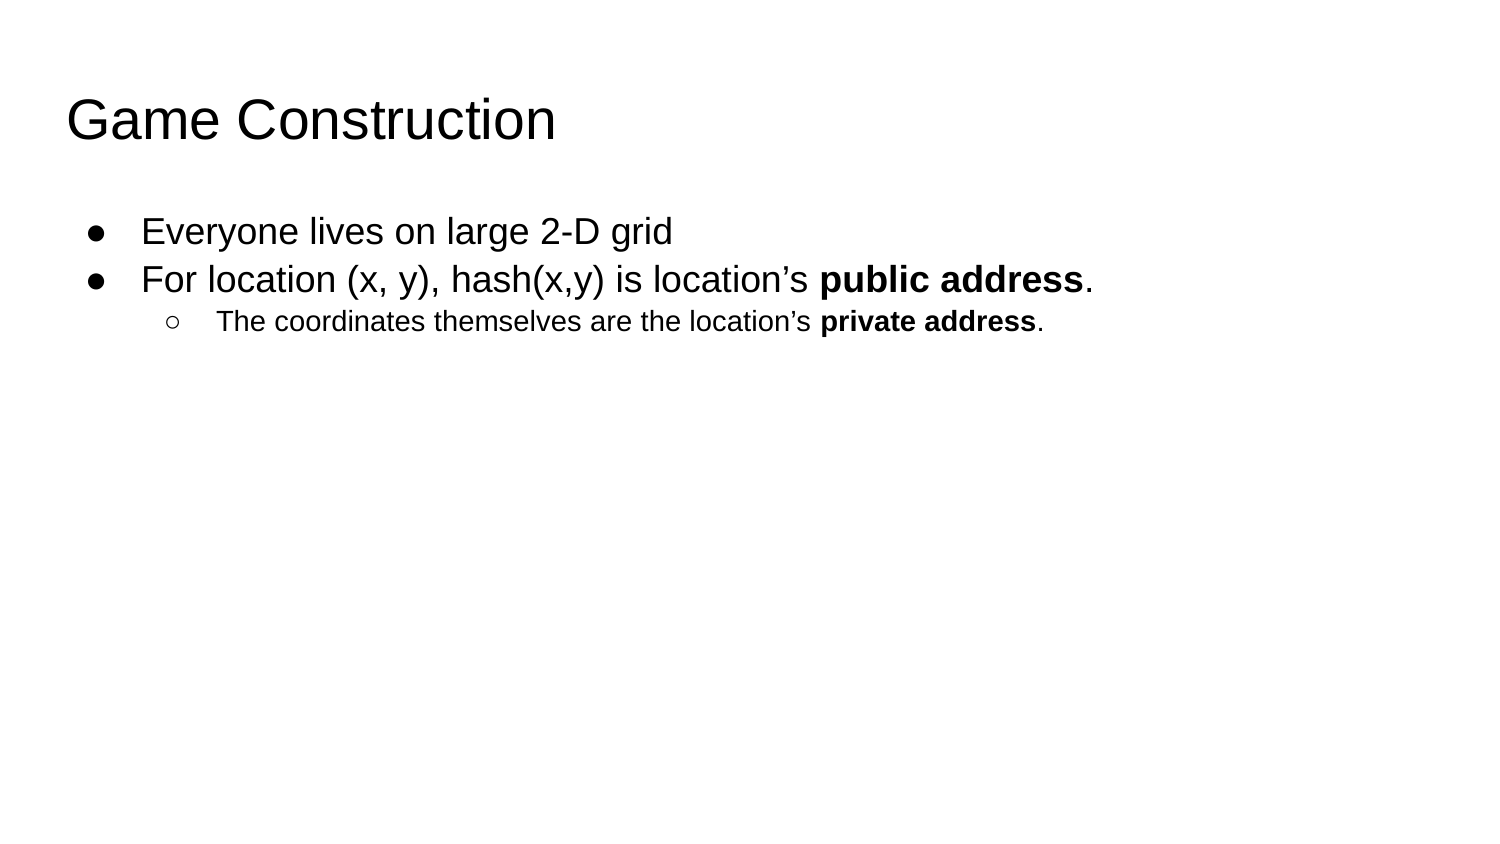

# Game Construction
Everyone lives on large 2-D grid
For location (x, y), hash(x,y) is location’s public address.
The coordinates themselves are the location’s private address.